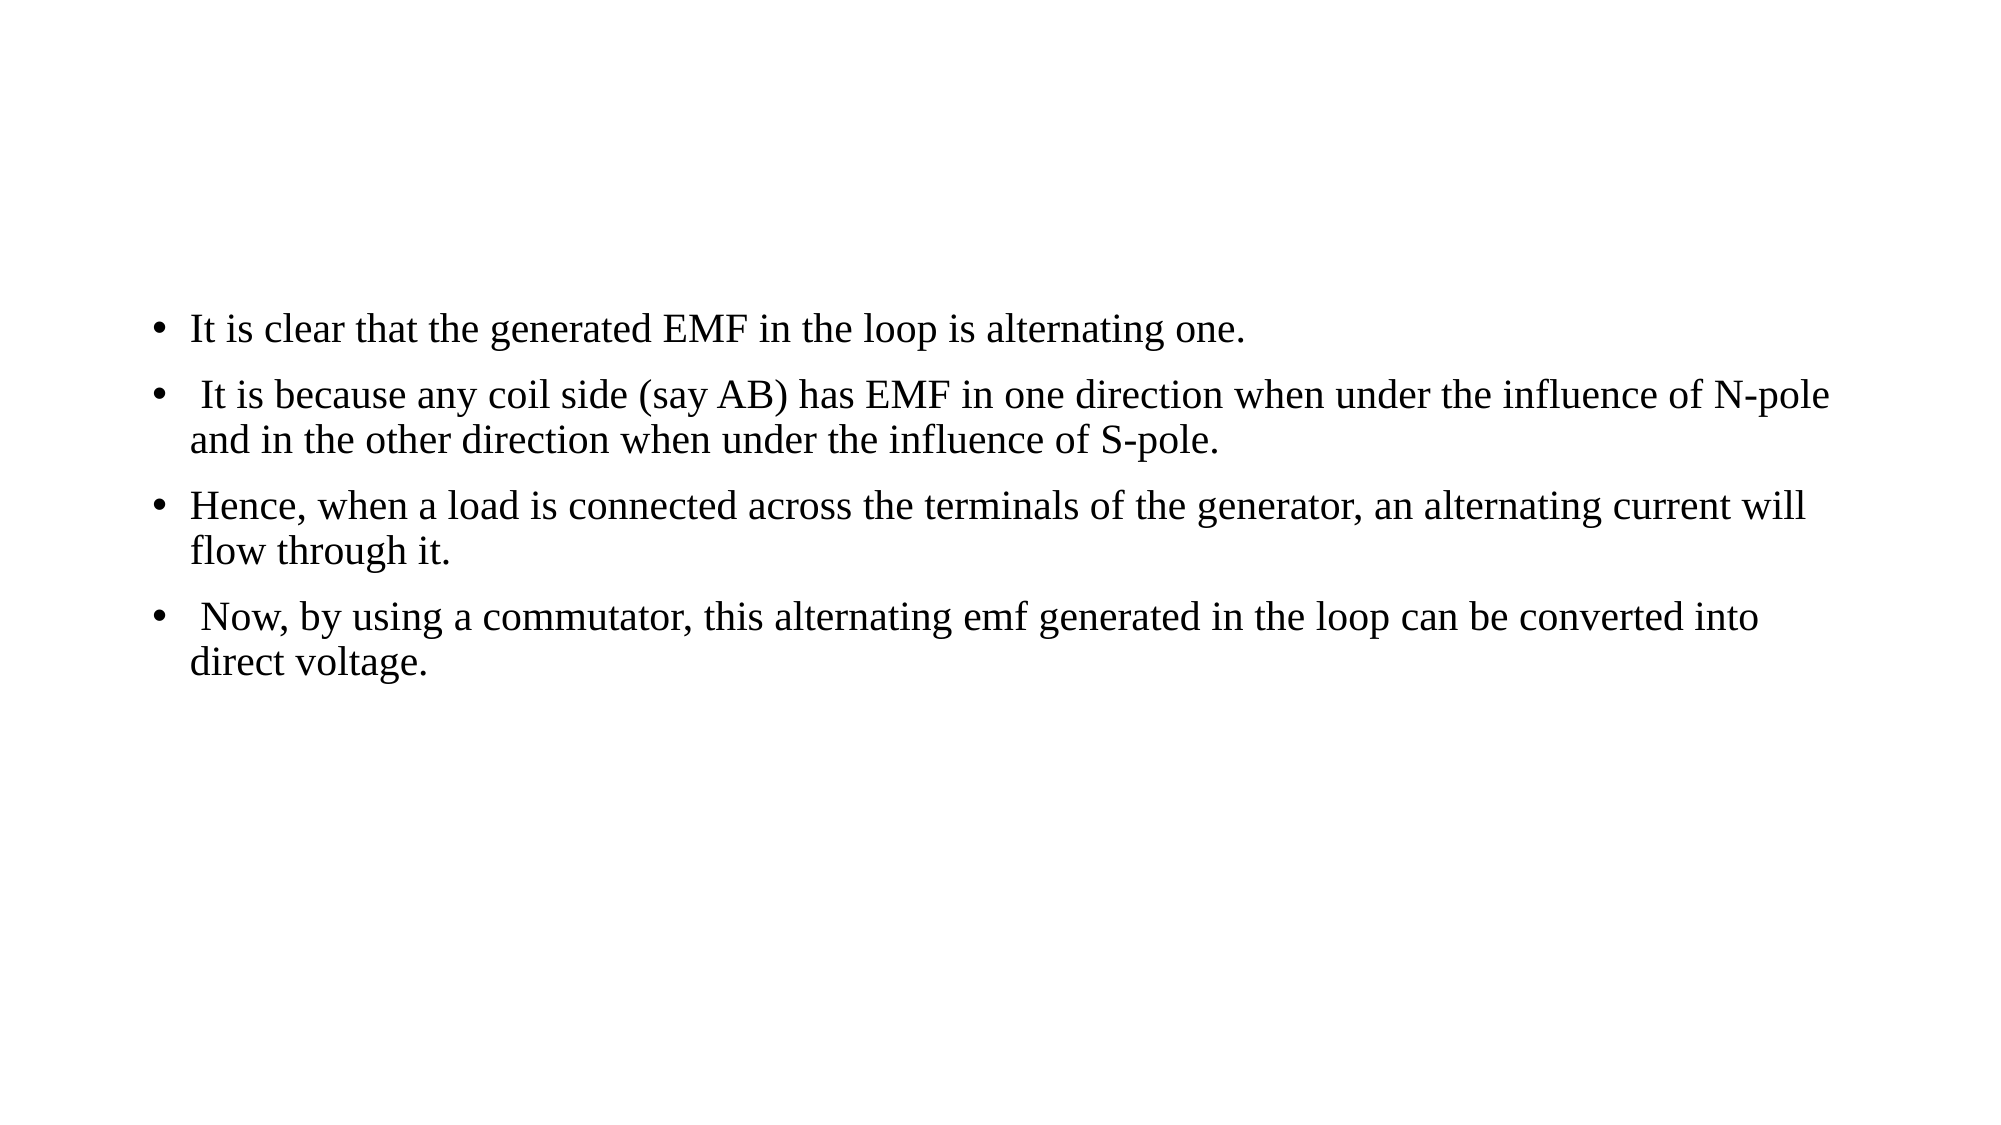

It is clear that the generated EMF in the loop is alternating one.
 It is because any coil side (say AB) has EMF in one direction when under the influence of N-pole and in the other direction when under the influence of S-pole.
Hence, when a load is connected across the terminals of the generator, an alternating current will flow through it.
 Now, by using a commutator, this alternating emf generated in the loop can be converted into direct voltage.